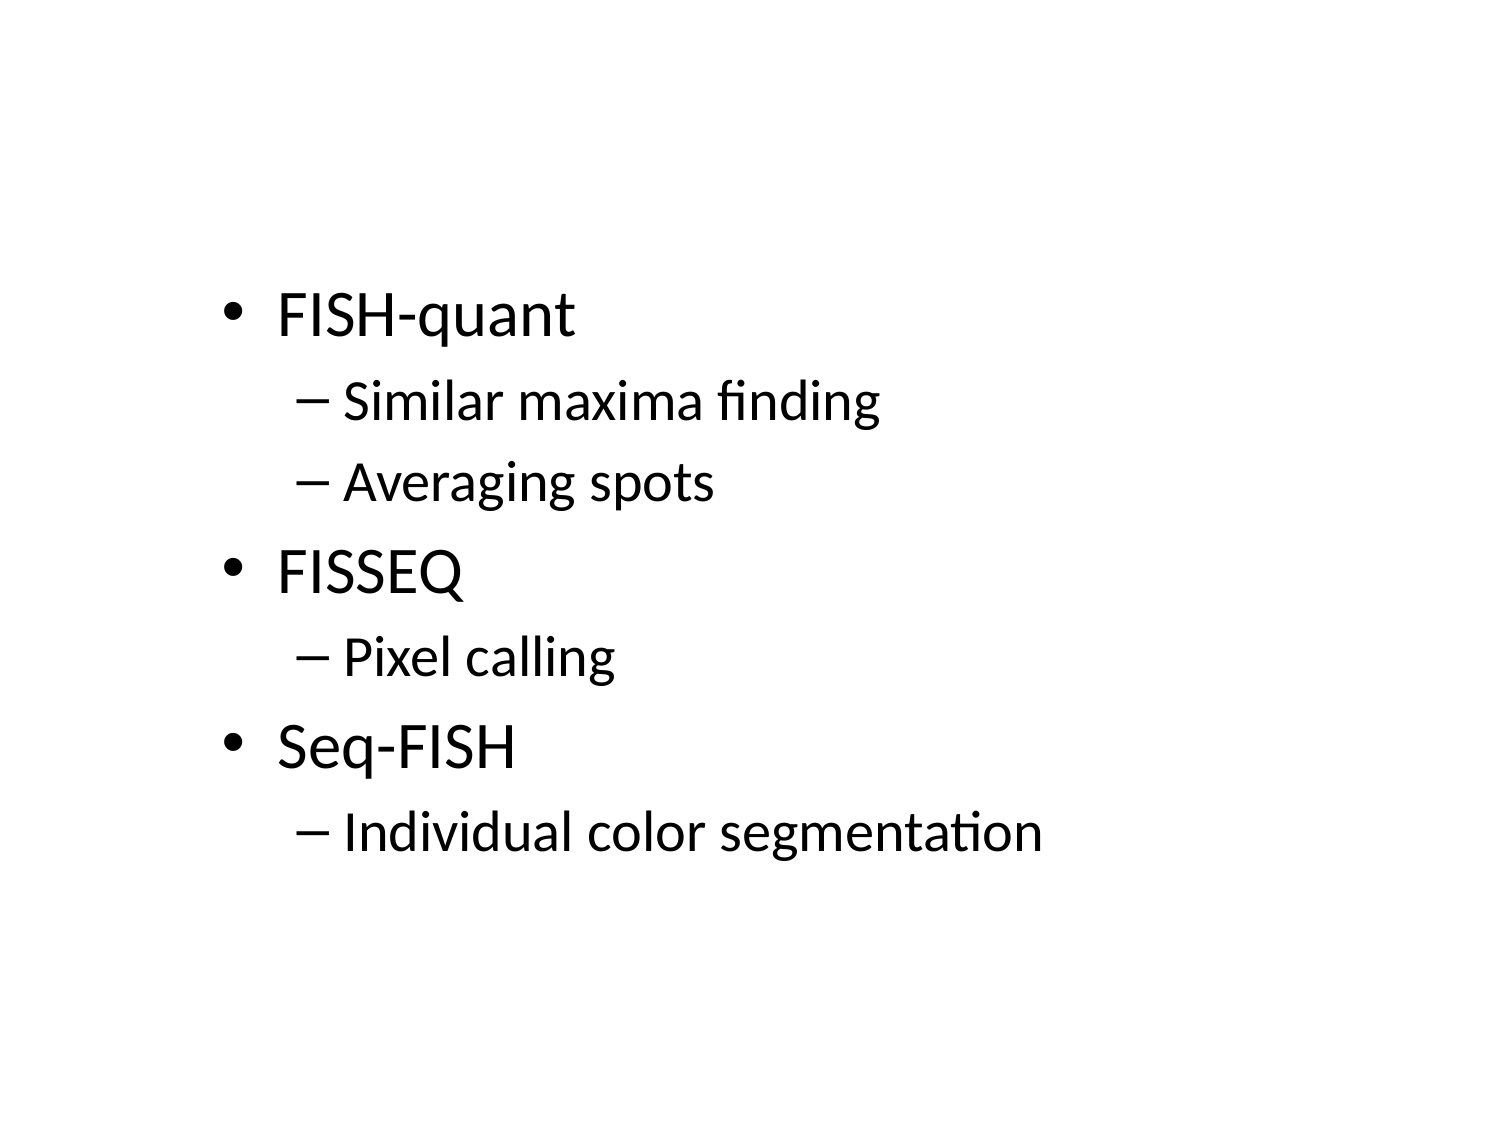

#
FISH-quant
Similar maxima finding
Averaging spots
FISSEQ
Pixel calling
Seq-FISH
Individual color segmentation